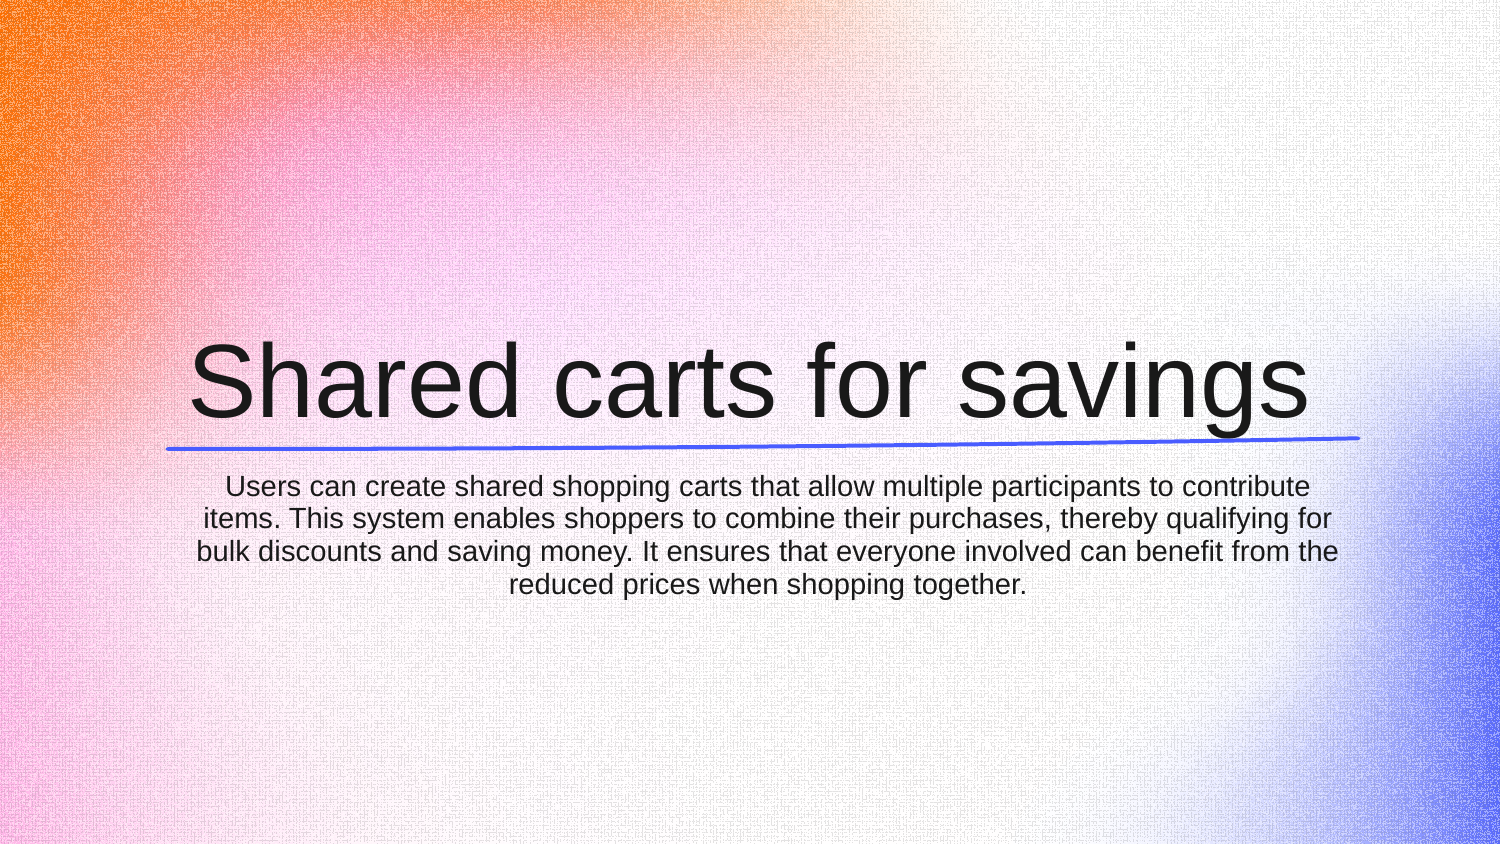

# Shared carts for savings

Users can create shared shopping carts that allow multiple participants to contribute items. This system enables shoppers to combine their purchases, thereby qualifying for bulk discounts and saving money. It ensures that everyone involved can benefit from the reduced prices when shopping together.